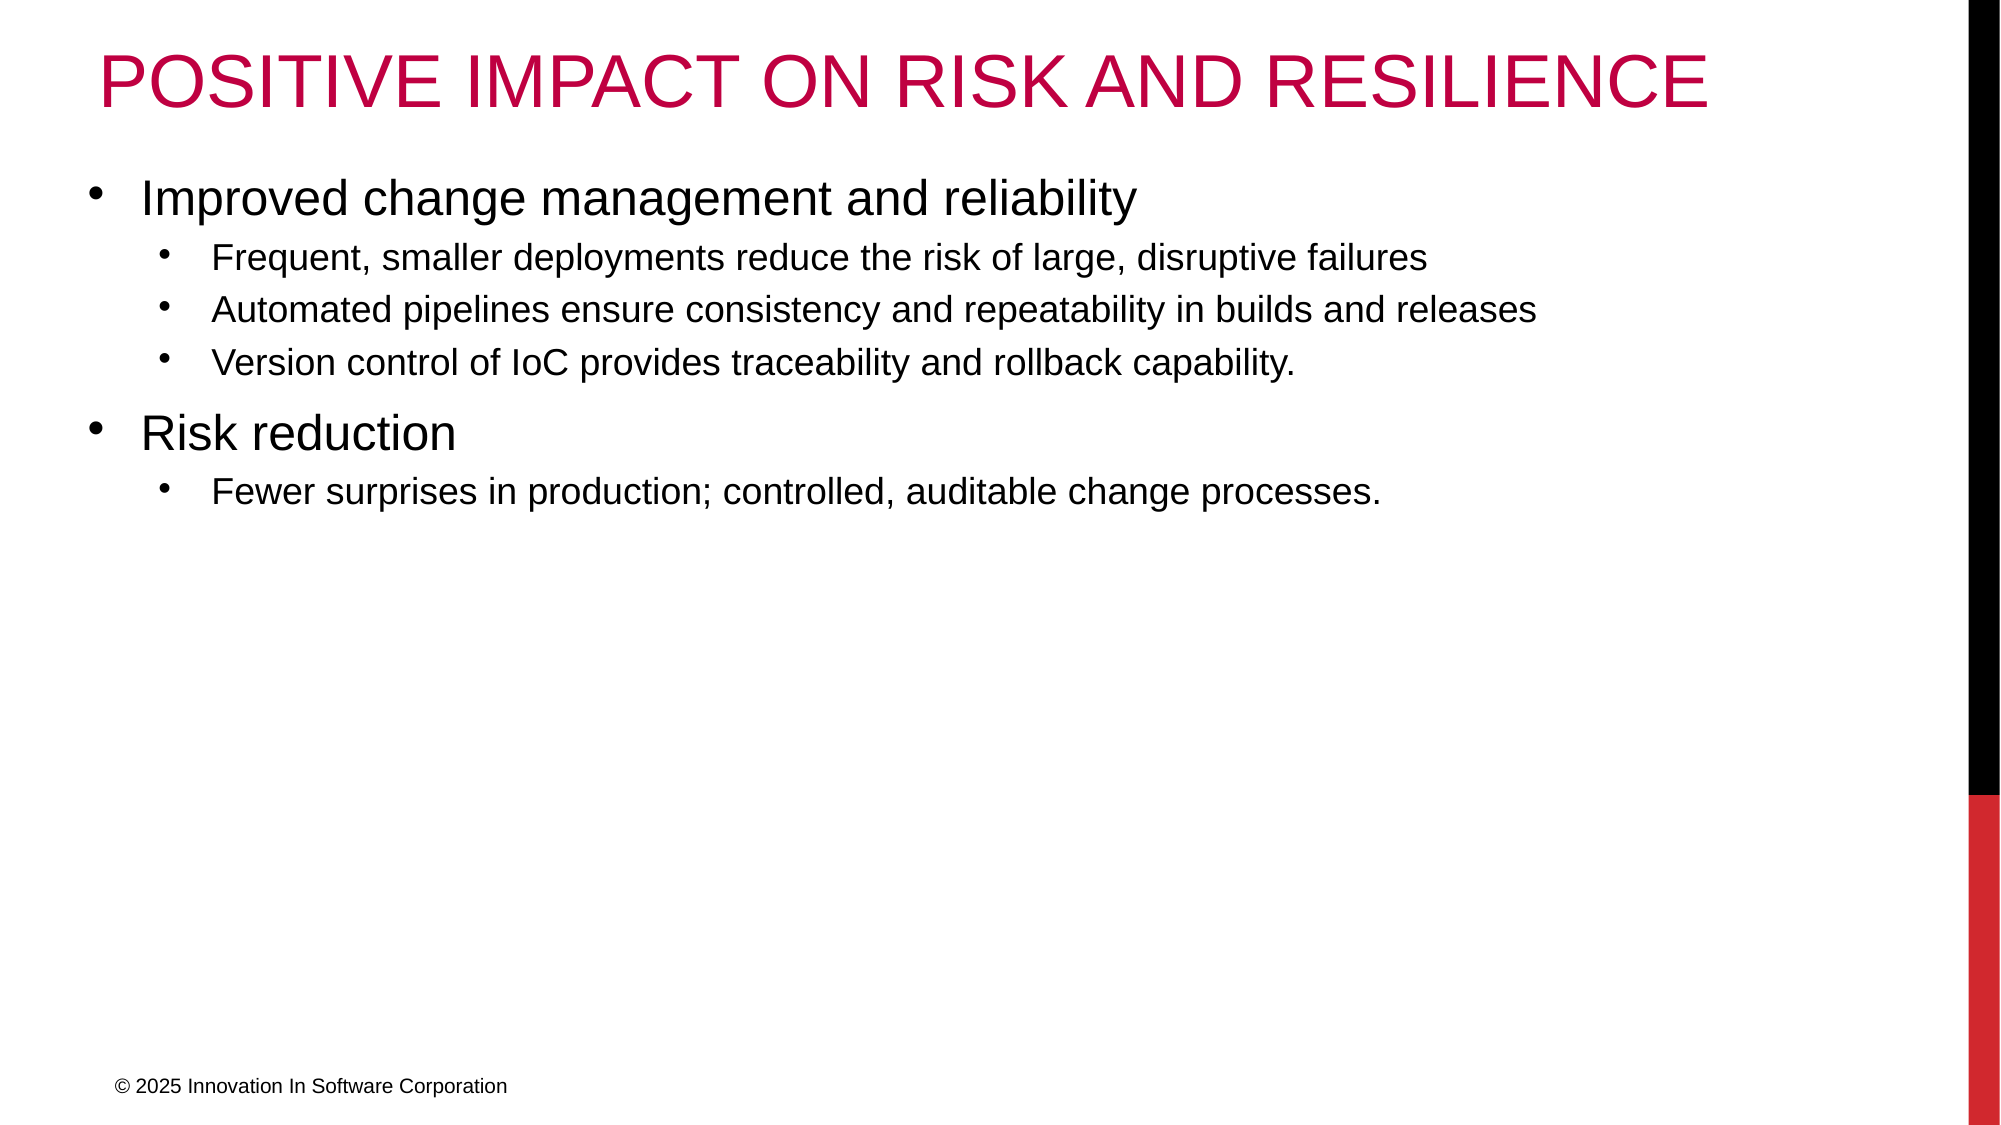

# Positive Impact on Risk and Resilience
Improved change management and reliability
Frequent, smaller deployments reduce the risk of large, disruptive failures
Automated pipelines ensure consistency and repeatability in builds and releases
Version control of IoC provides traceability and rollback capability.
Risk reduction
Fewer surprises in production; controlled, auditable change processes.
© 2025 Innovation In Software Corporation